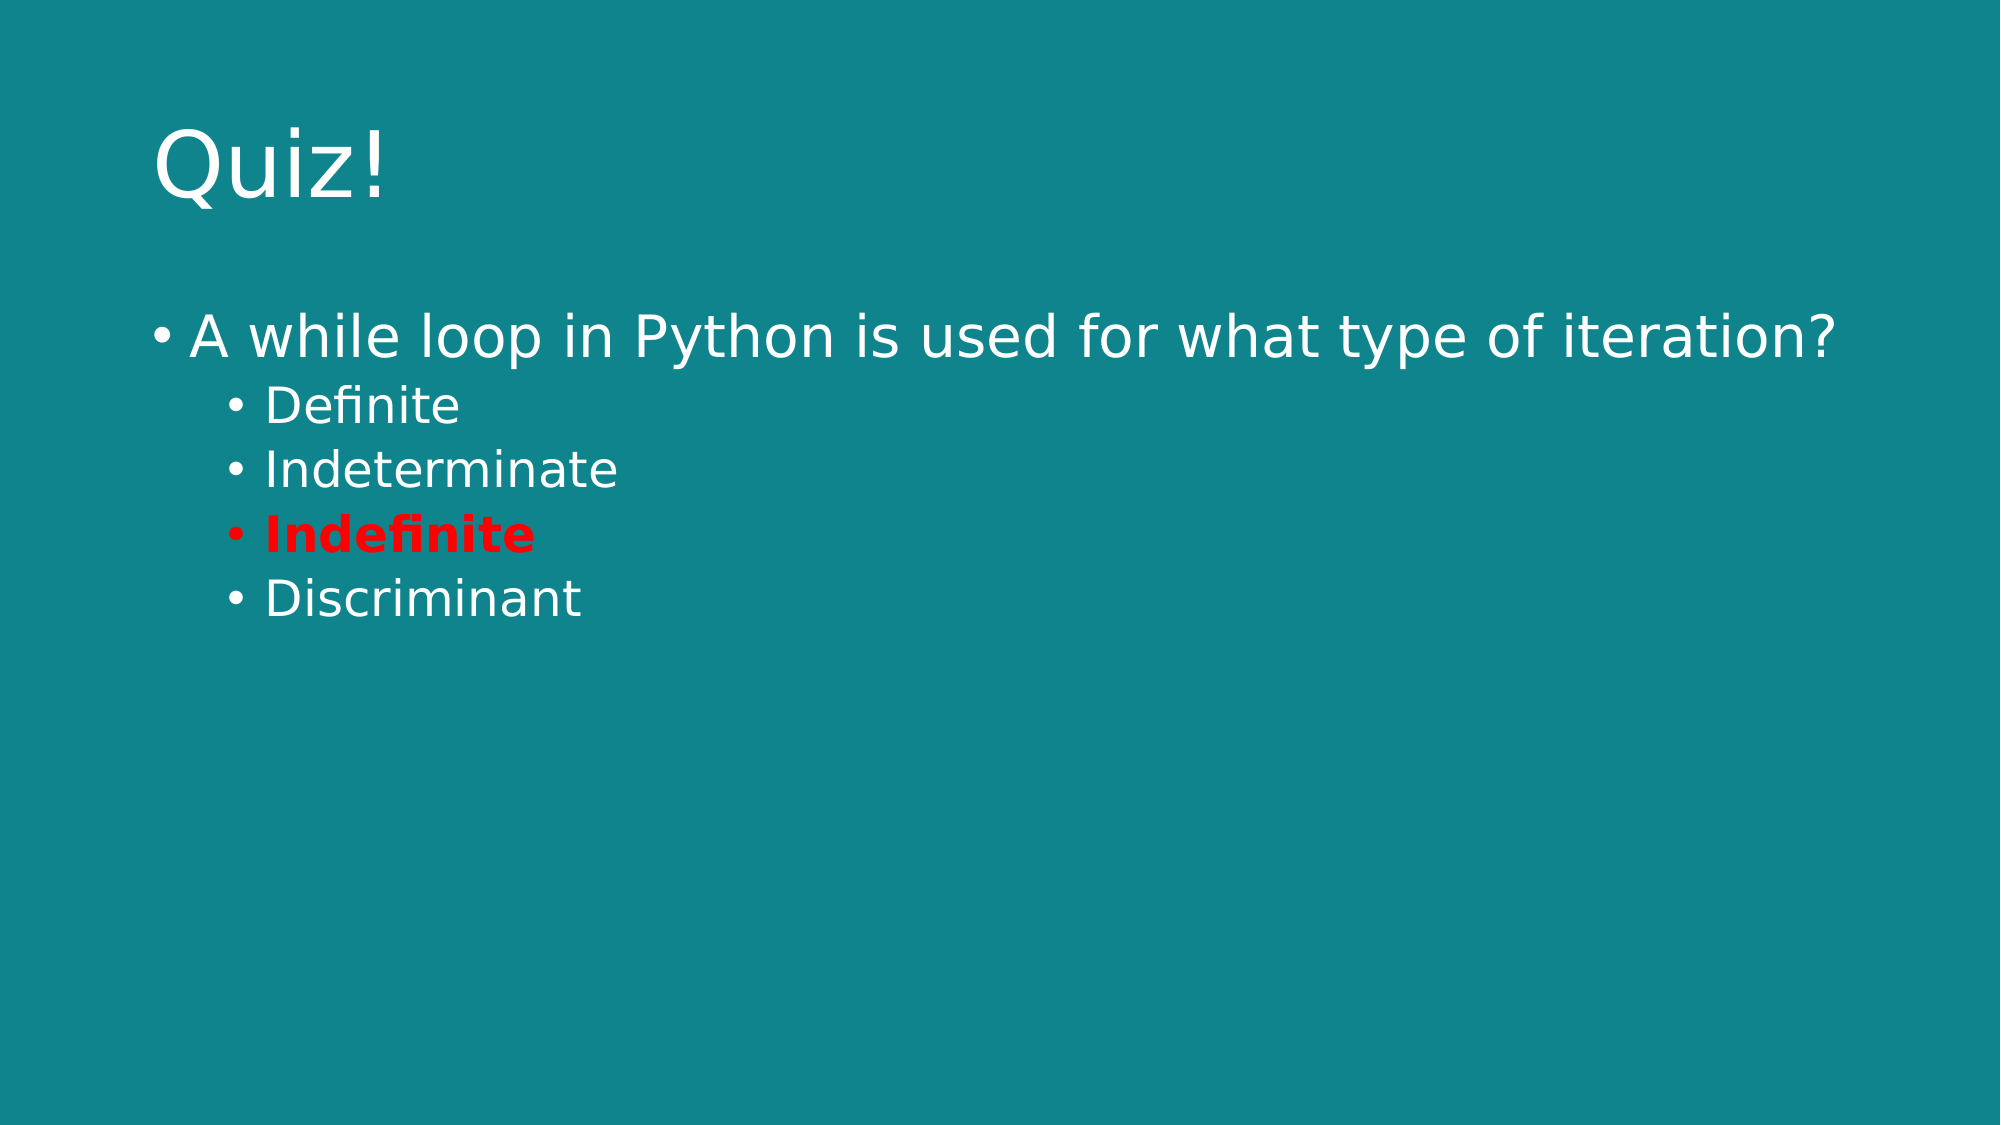

# Quiz!
A while loop in Python is used for what type of iteration?
Definite
Indeterminate
Indefinite
Discriminant